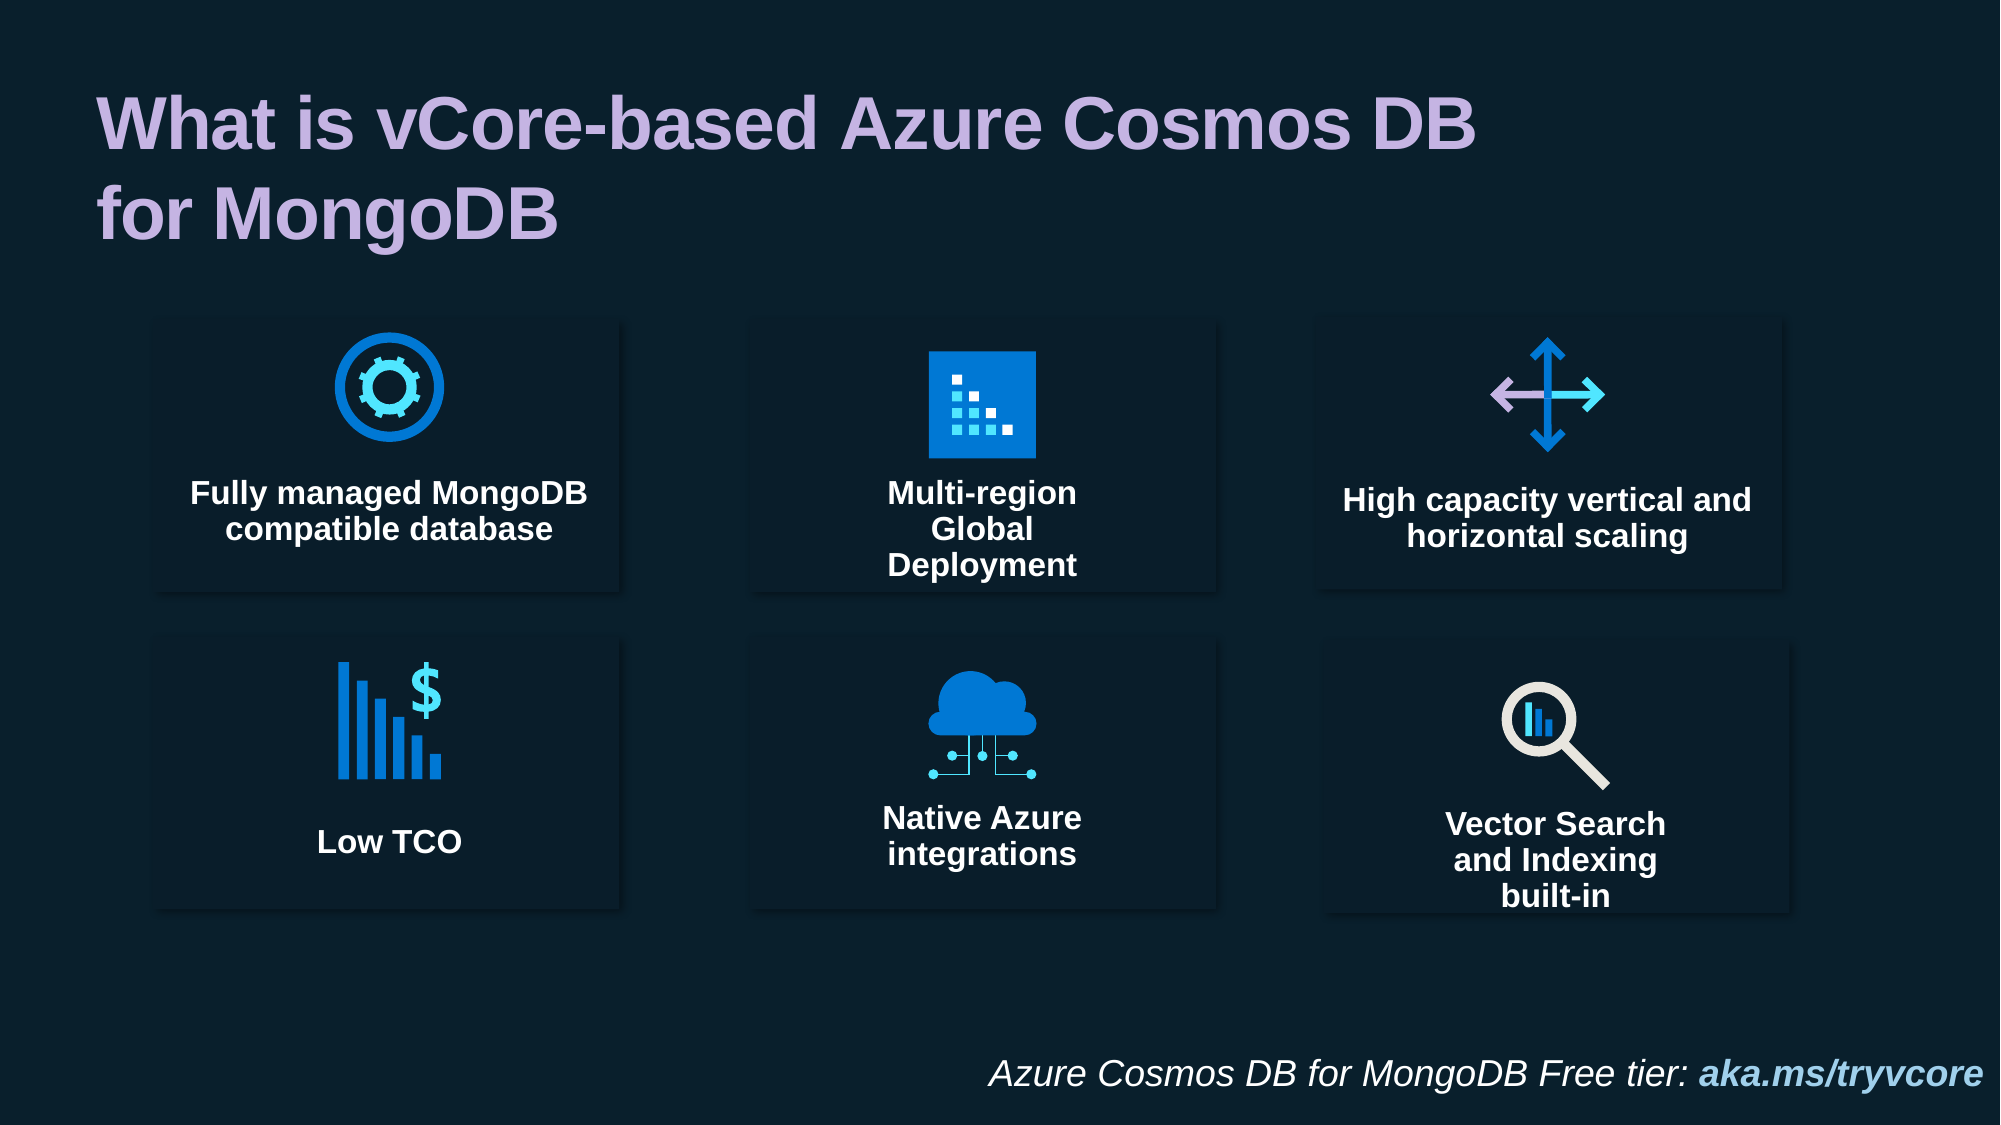

# What is vCore-based Azure Cosmos DB for MongoDB

High capacity vertical and horizontal scaling

Fully managed MongoDB compatible database

Multi-region Global Deployment

Low TCO

Native Azure integrations

Vector Search and Indexing built-in
Azure Cosmos DB for MongoDB Free tier: aka.ms/tryvcore